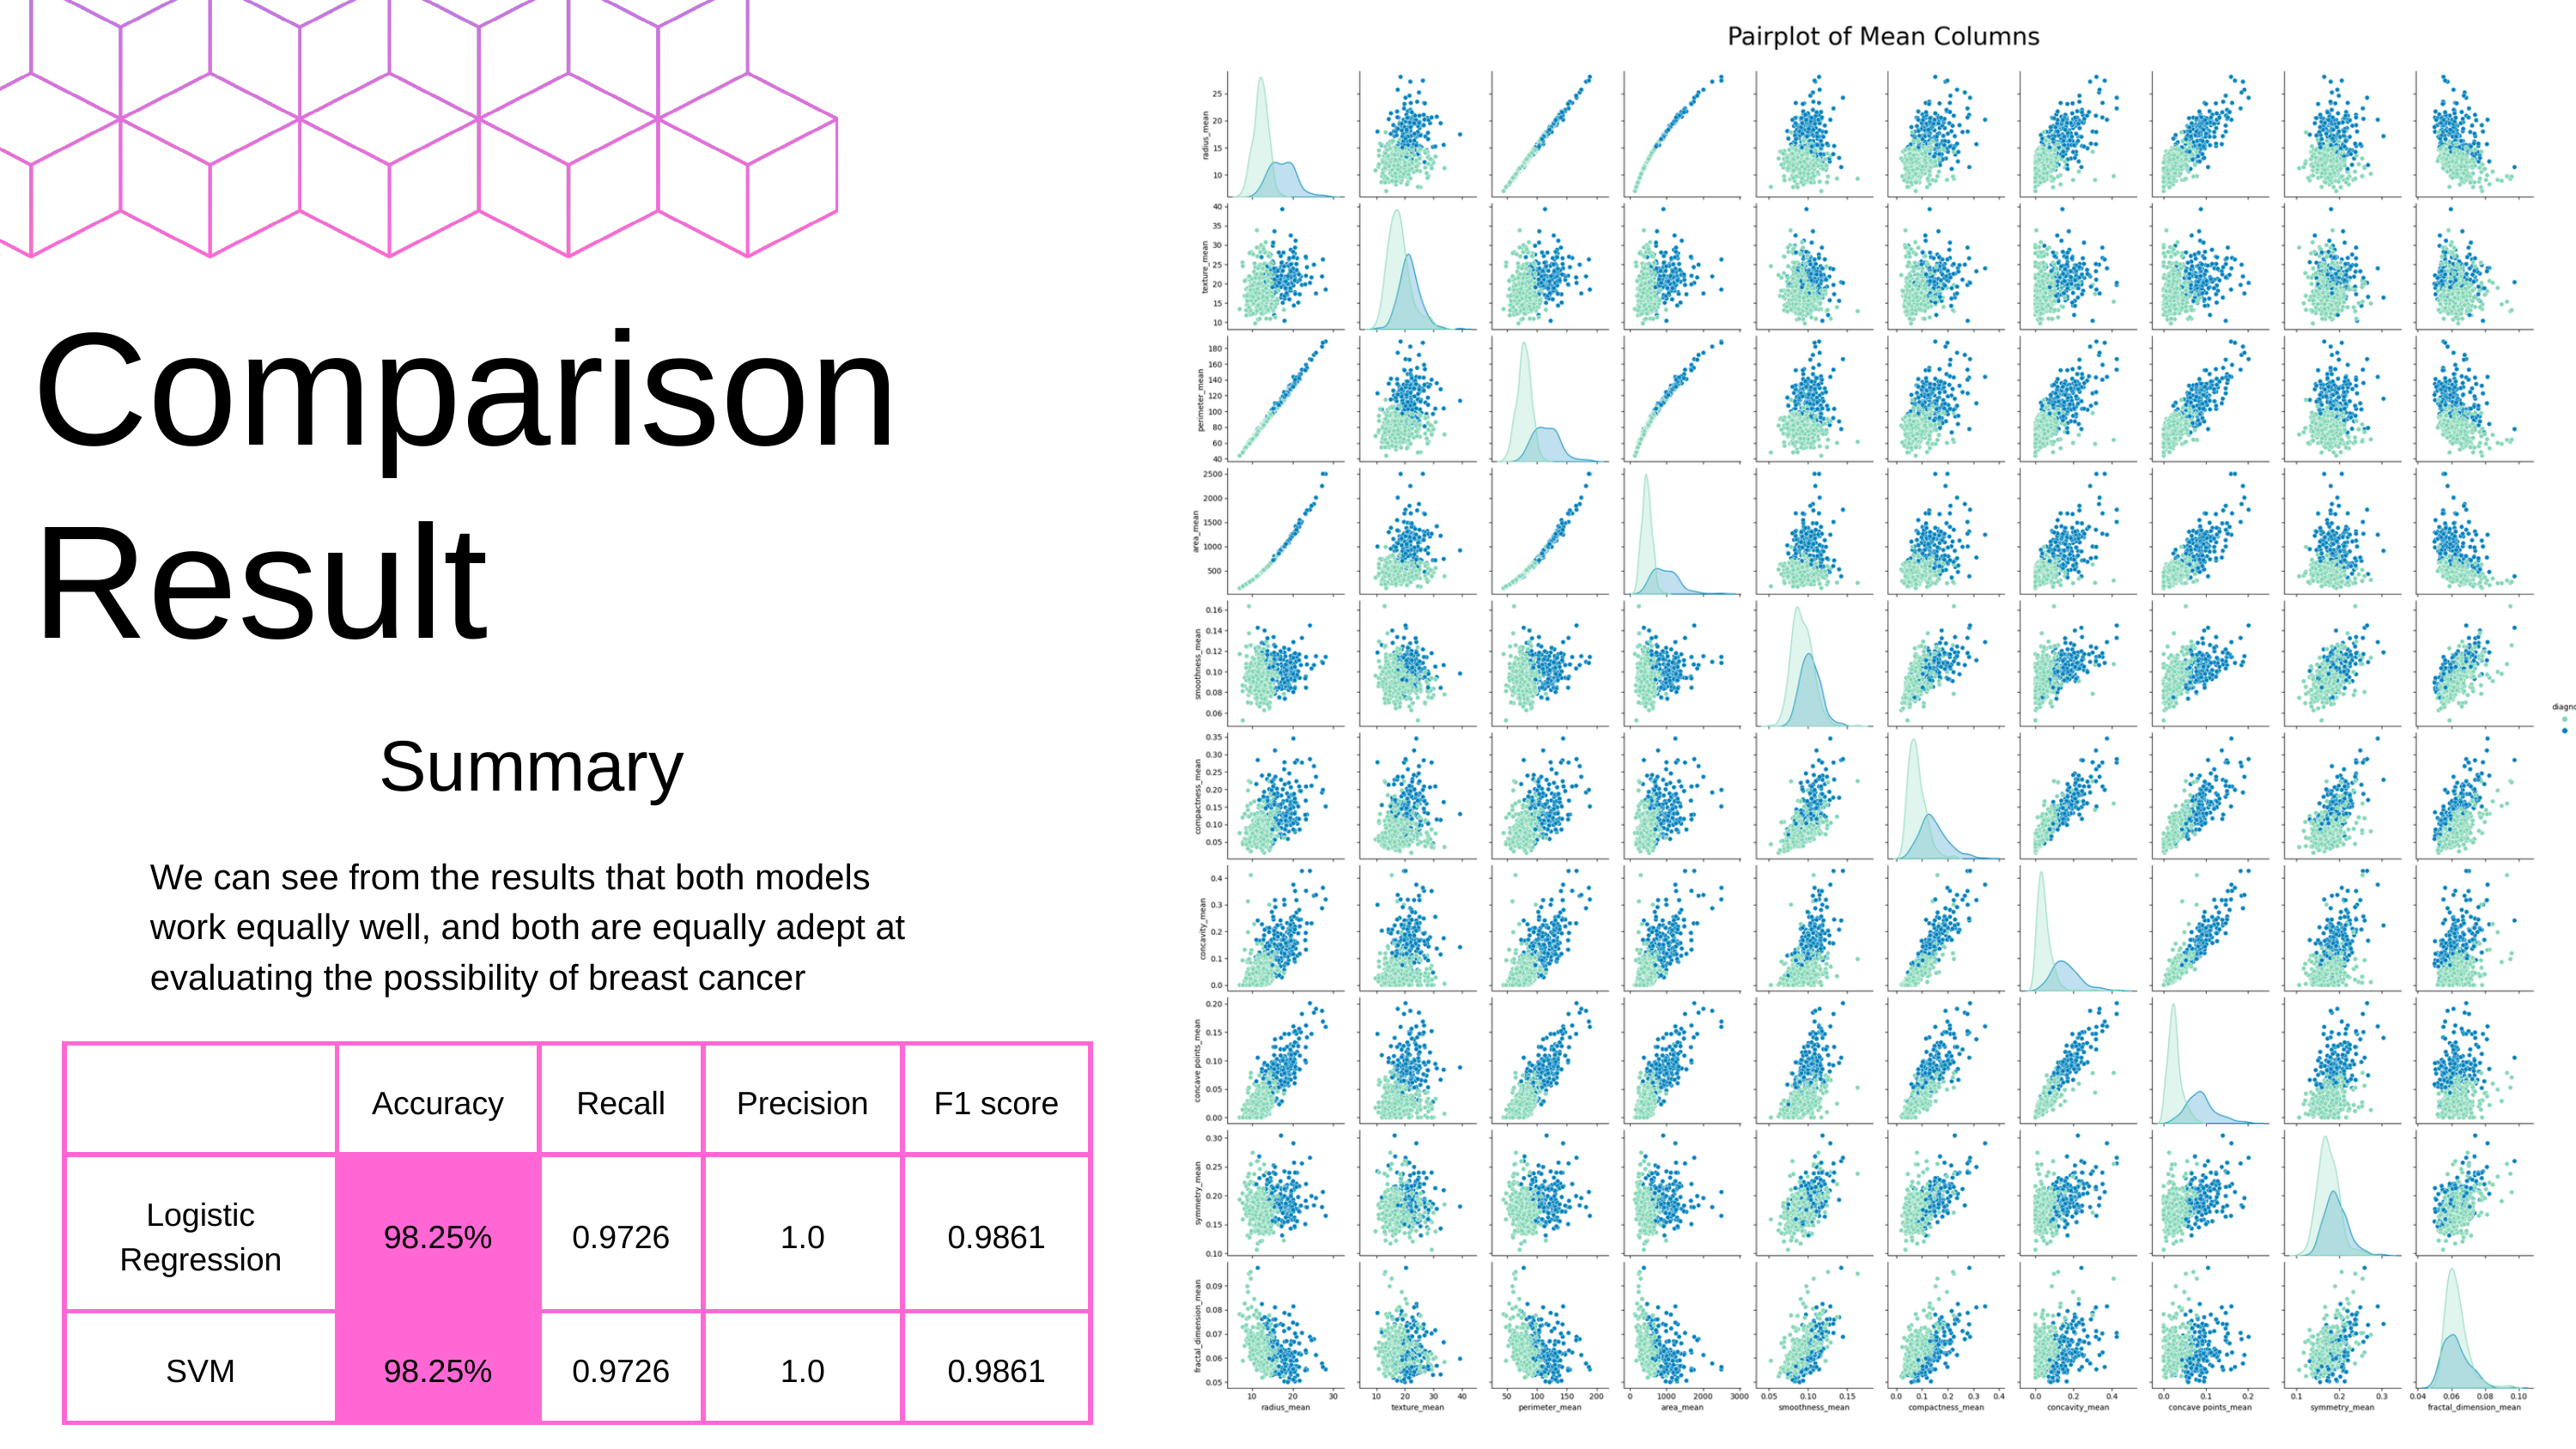

Comparison Result
Summary
We can see from the results that both models work equally well, and both are equally adept at evaluating the possibility of breast cancer
|  | Accuracy | Recall | Precision | F1 score |
| --- | --- | --- | --- | --- |
| Logistic Regression | 98.25% | 0.9726 | 1.0 | 0.9861 |
| SVM | 98.25% | 0.9726 | 1.0 | 0.9861 |